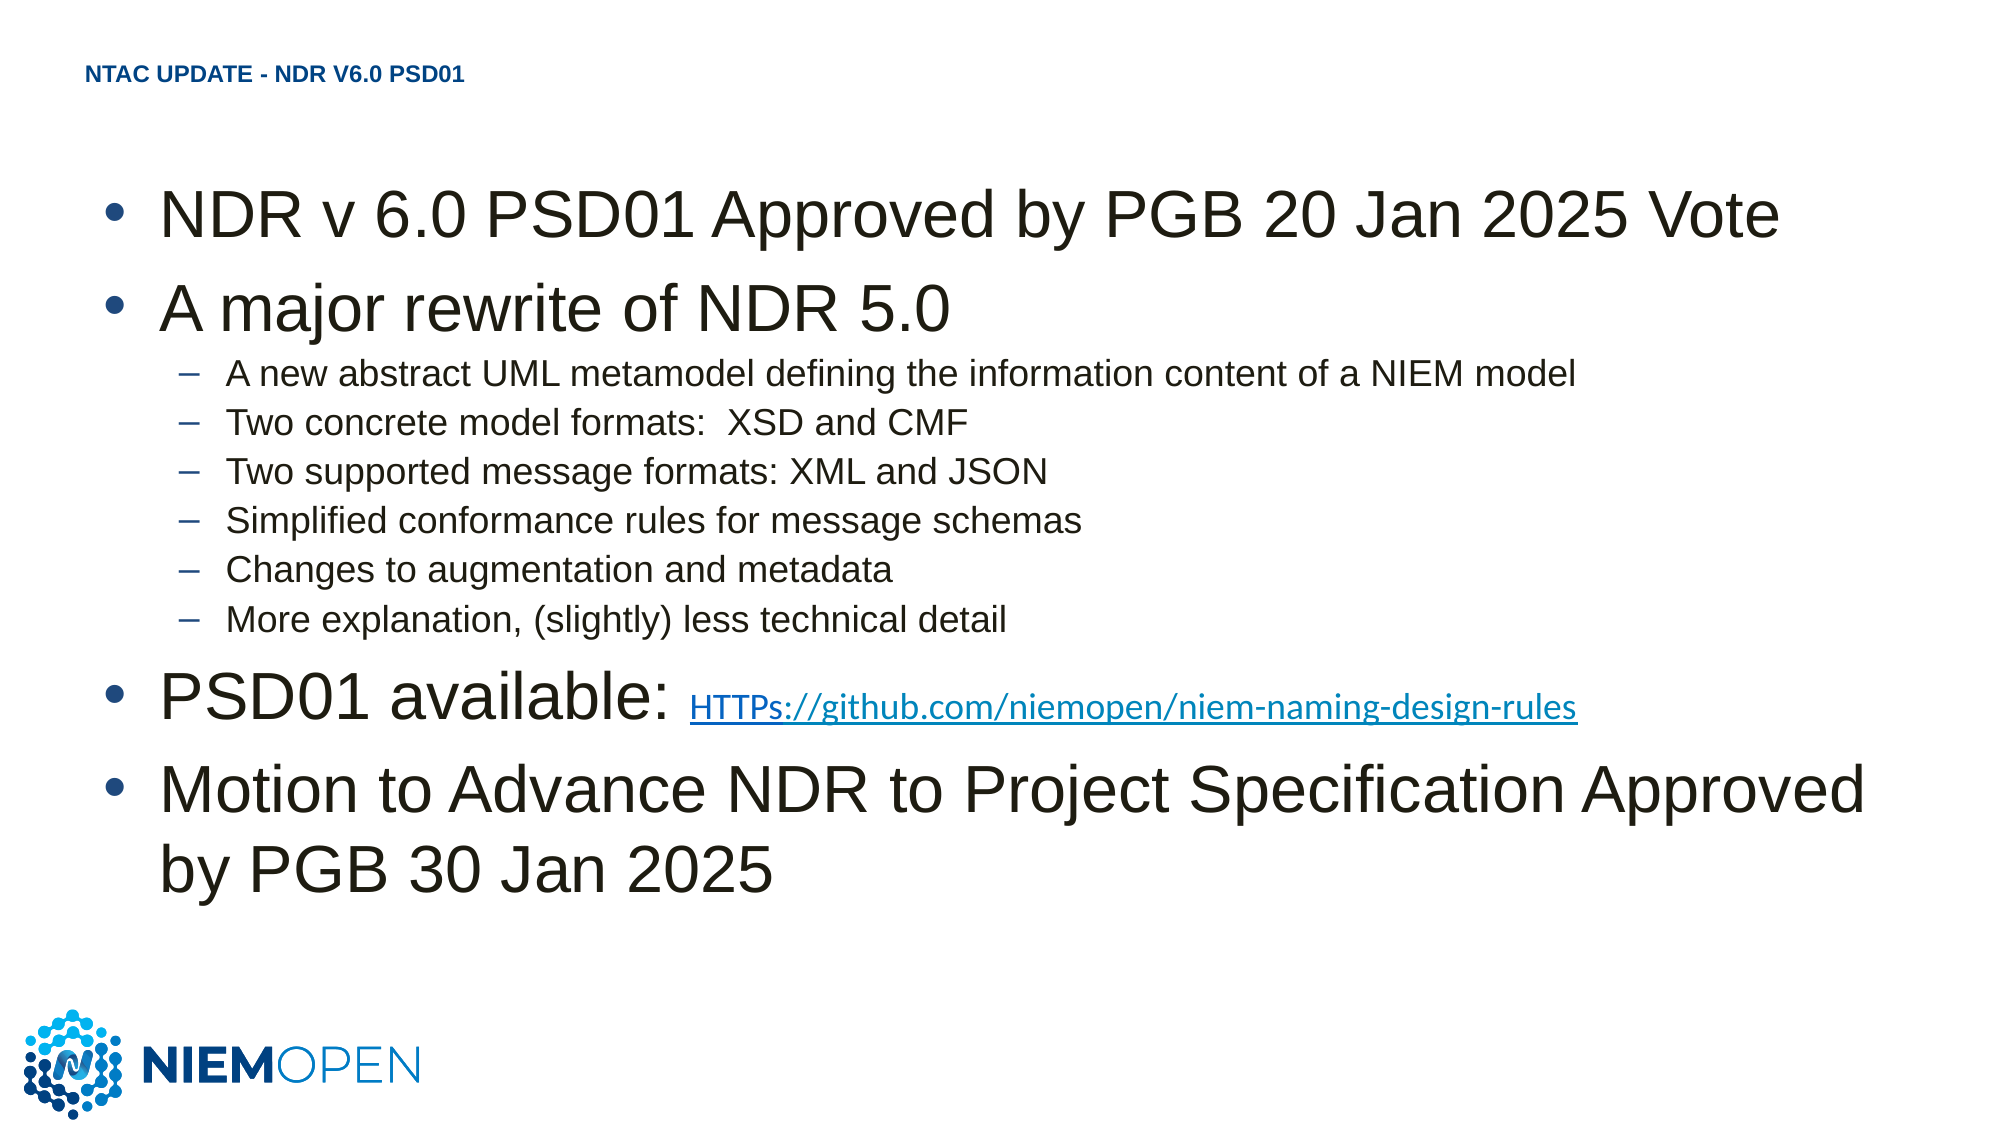

# NTAC Update - NDR v6.0 PSD01
NDR v 6.0 PSD01 Approved by PGB 20 Jan 2025 Vote
A major rewrite of NDR 5.0
A new abstract UML metamodel defining the information content of a NIEM model
Two concrete model formats:  XSD and CMF
Two supported message formats: XML and JSON
Simplified conformance rules for message schemas
Changes to augmentation and metadata
More explanation, (slightly) less technical detail
PSD01 available: HTTPs://github.com/niemopen/niem-naming-design-rules
Motion to Advance NDR to Project Specification Approved by PGB 30 Jan 2025